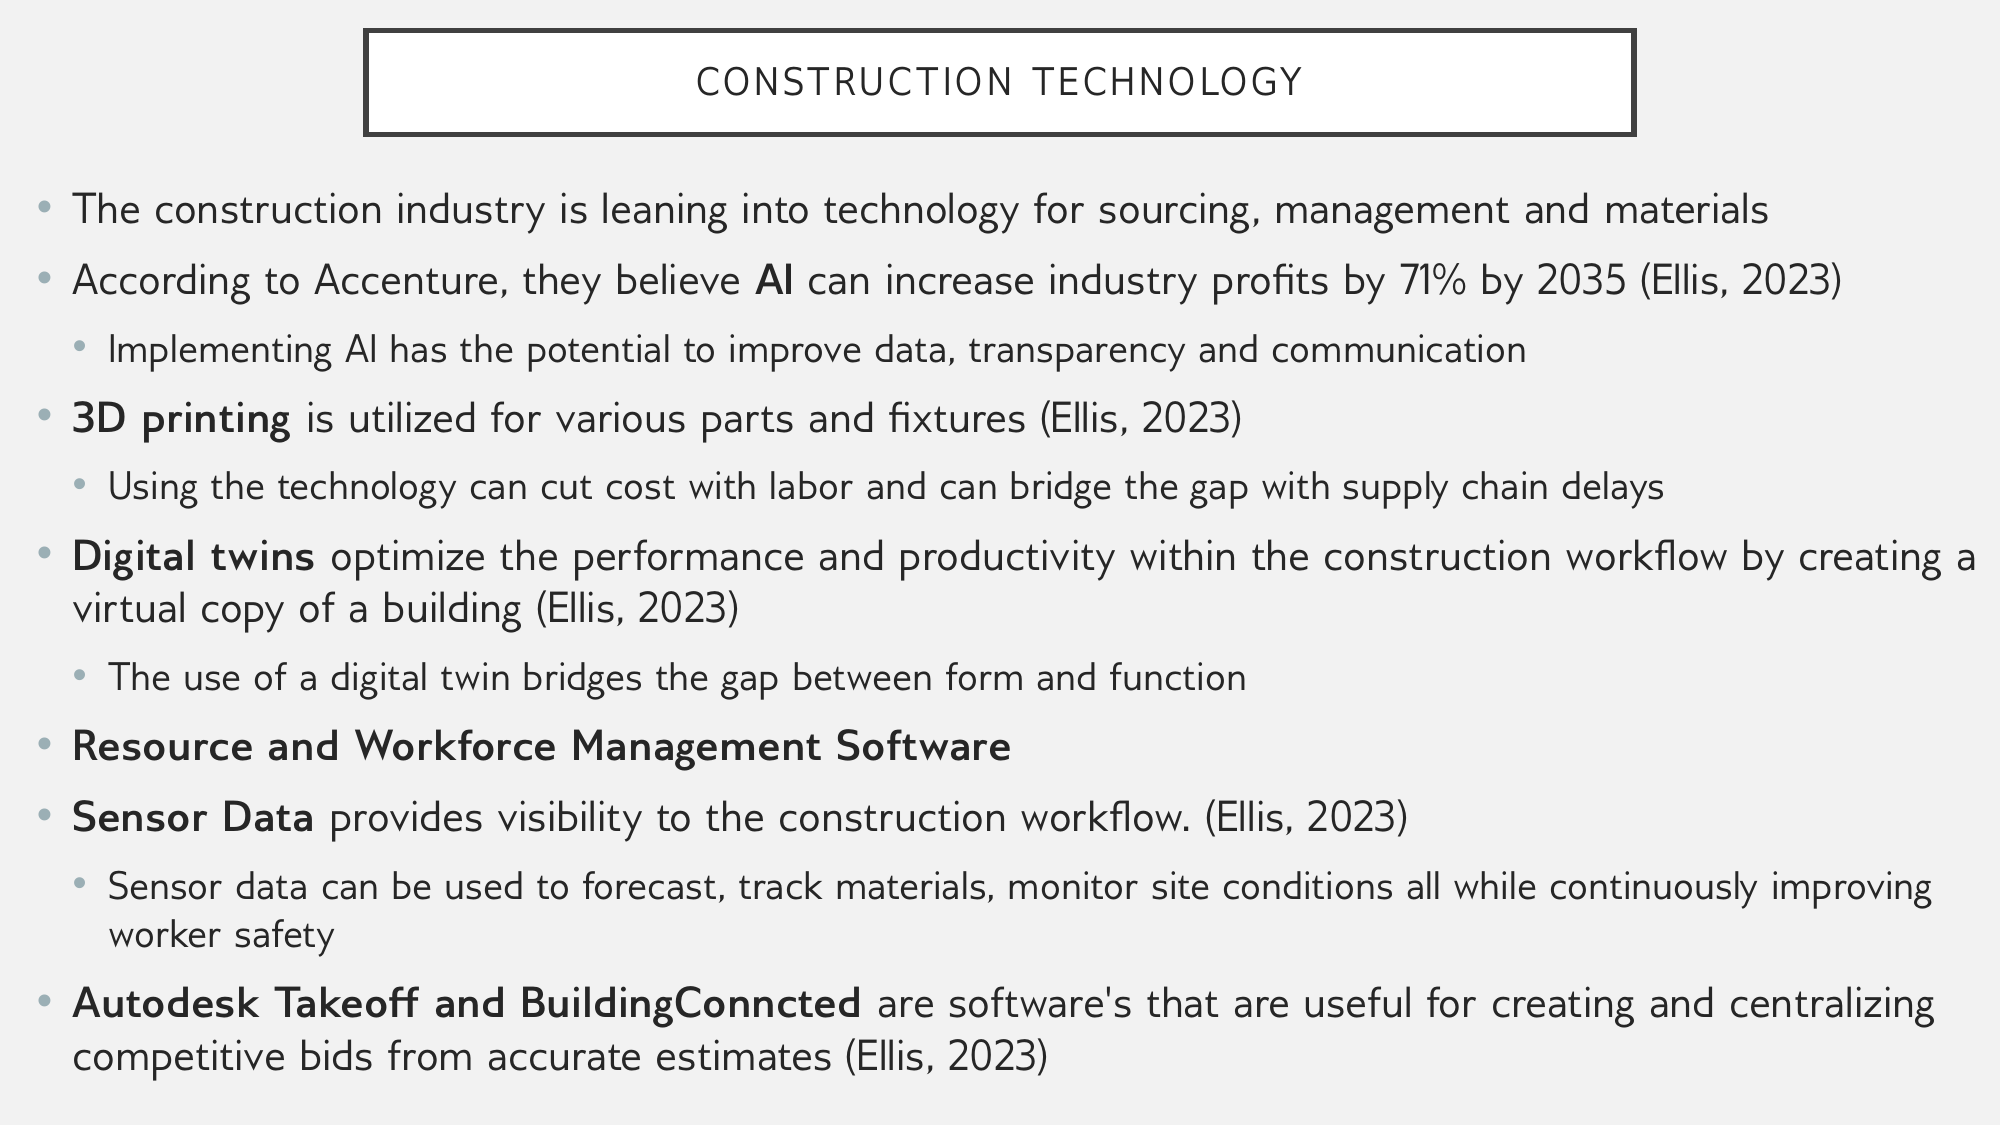

# Construction technology
The construction industry is leaning into technology for sourcing, management and materials
According to Accenture, they believe AI can increase industry profits by 71% by 2035 (Ellis, 2023)
Implementing AI has the potential to improve data, transparency and communication
3D printing is utilized for various parts and fixtures (Ellis, 2023)
Using the technology can cut cost with labor and can bridge the gap with supply chain delays
Digital twins optimize the performance and productivity within the construction workflow by creating a virtual copy of a building (Ellis, 2023)
The use of a digital twin bridges the gap between form and function
Resource and Workforce Management Software
Sensor Data provides visibility to the construction workflow. (Ellis, 2023)
Sensor data can be used to forecast, track materials, monitor site conditions all while continuously improving worker safety
Autodesk Takeoff and BuildingConncted are software's that are useful for creating and centralizing competitive bids from accurate estimates (Ellis, 2023)